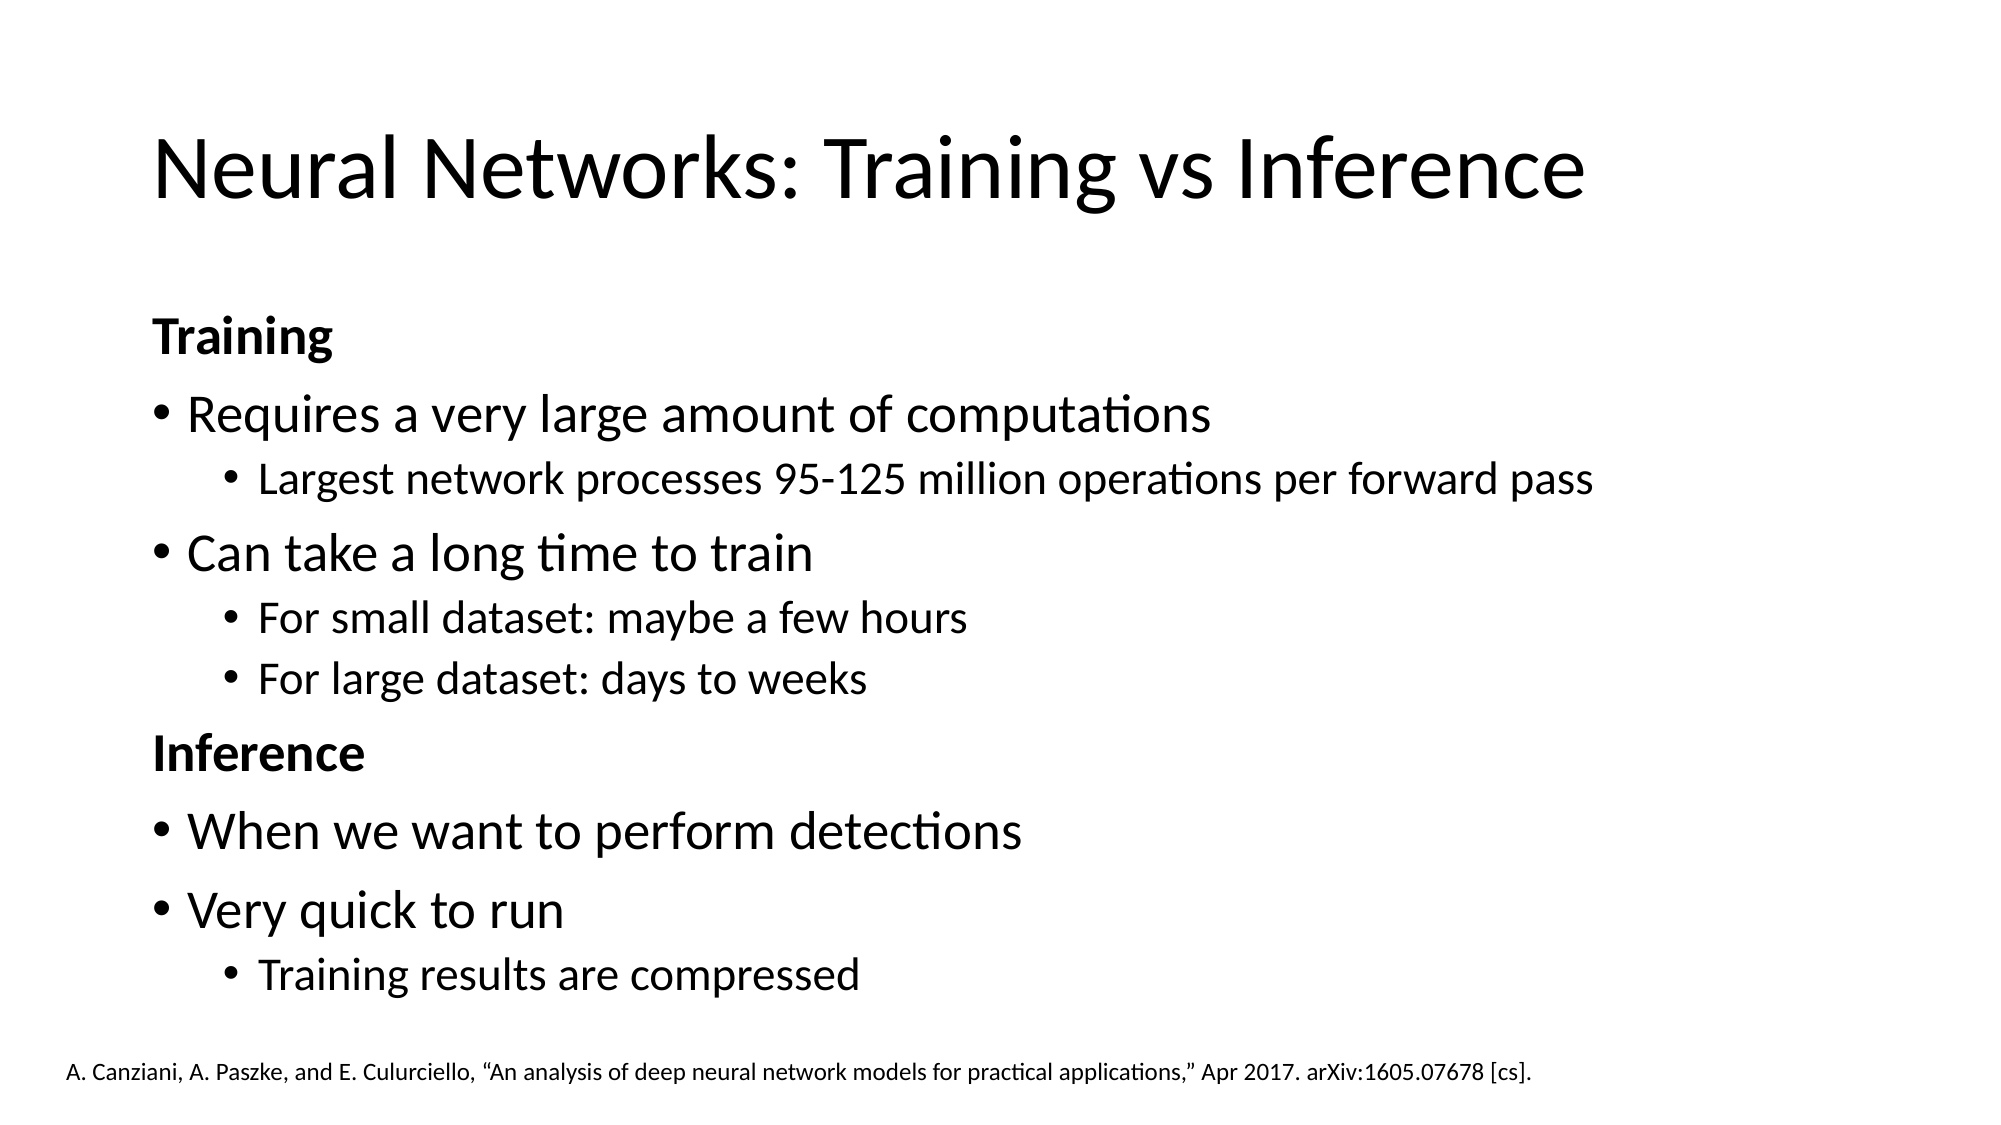

# Neural Networks: Training vs Inference
Training
Requires a very large amount of computations
Largest network processes 95-125 million operations per forward pass
Can take a long time to train
For small dataset: maybe a few hours
For large dataset: days to weeks
Inference
When we want to perform detections
Very quick to run
Training results are compressed

A. Canziani, A. Paszke, and E. Culurciello, “An analysis of deep neural network models for practical applications,” Apr 2017. arXiv:1605.07678 [cs].